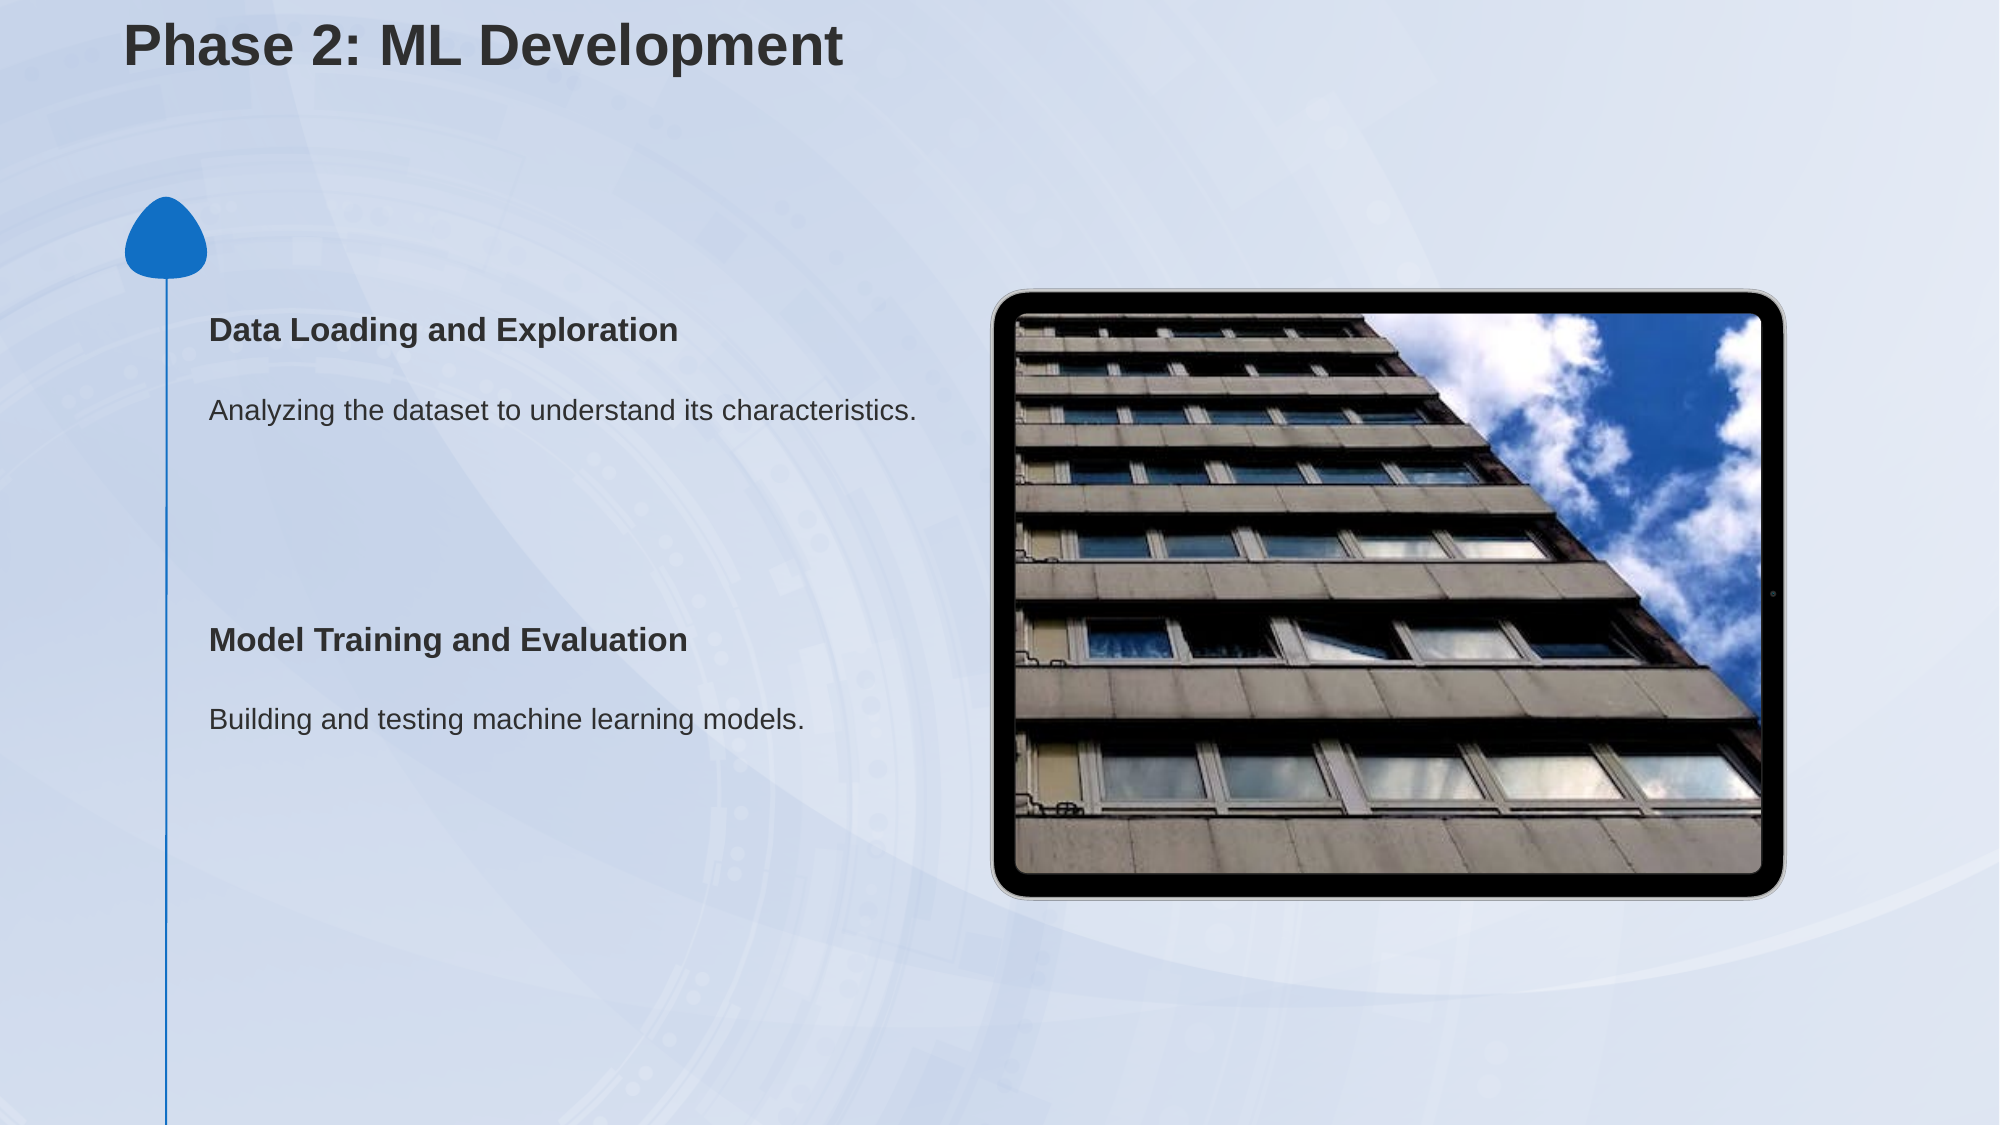

Phase 2: ML Development

Data Loading and Exploration

Analyzing the dataset to understand its characteristics.
Model Training and Evaluation
Building and testing machine learning models.